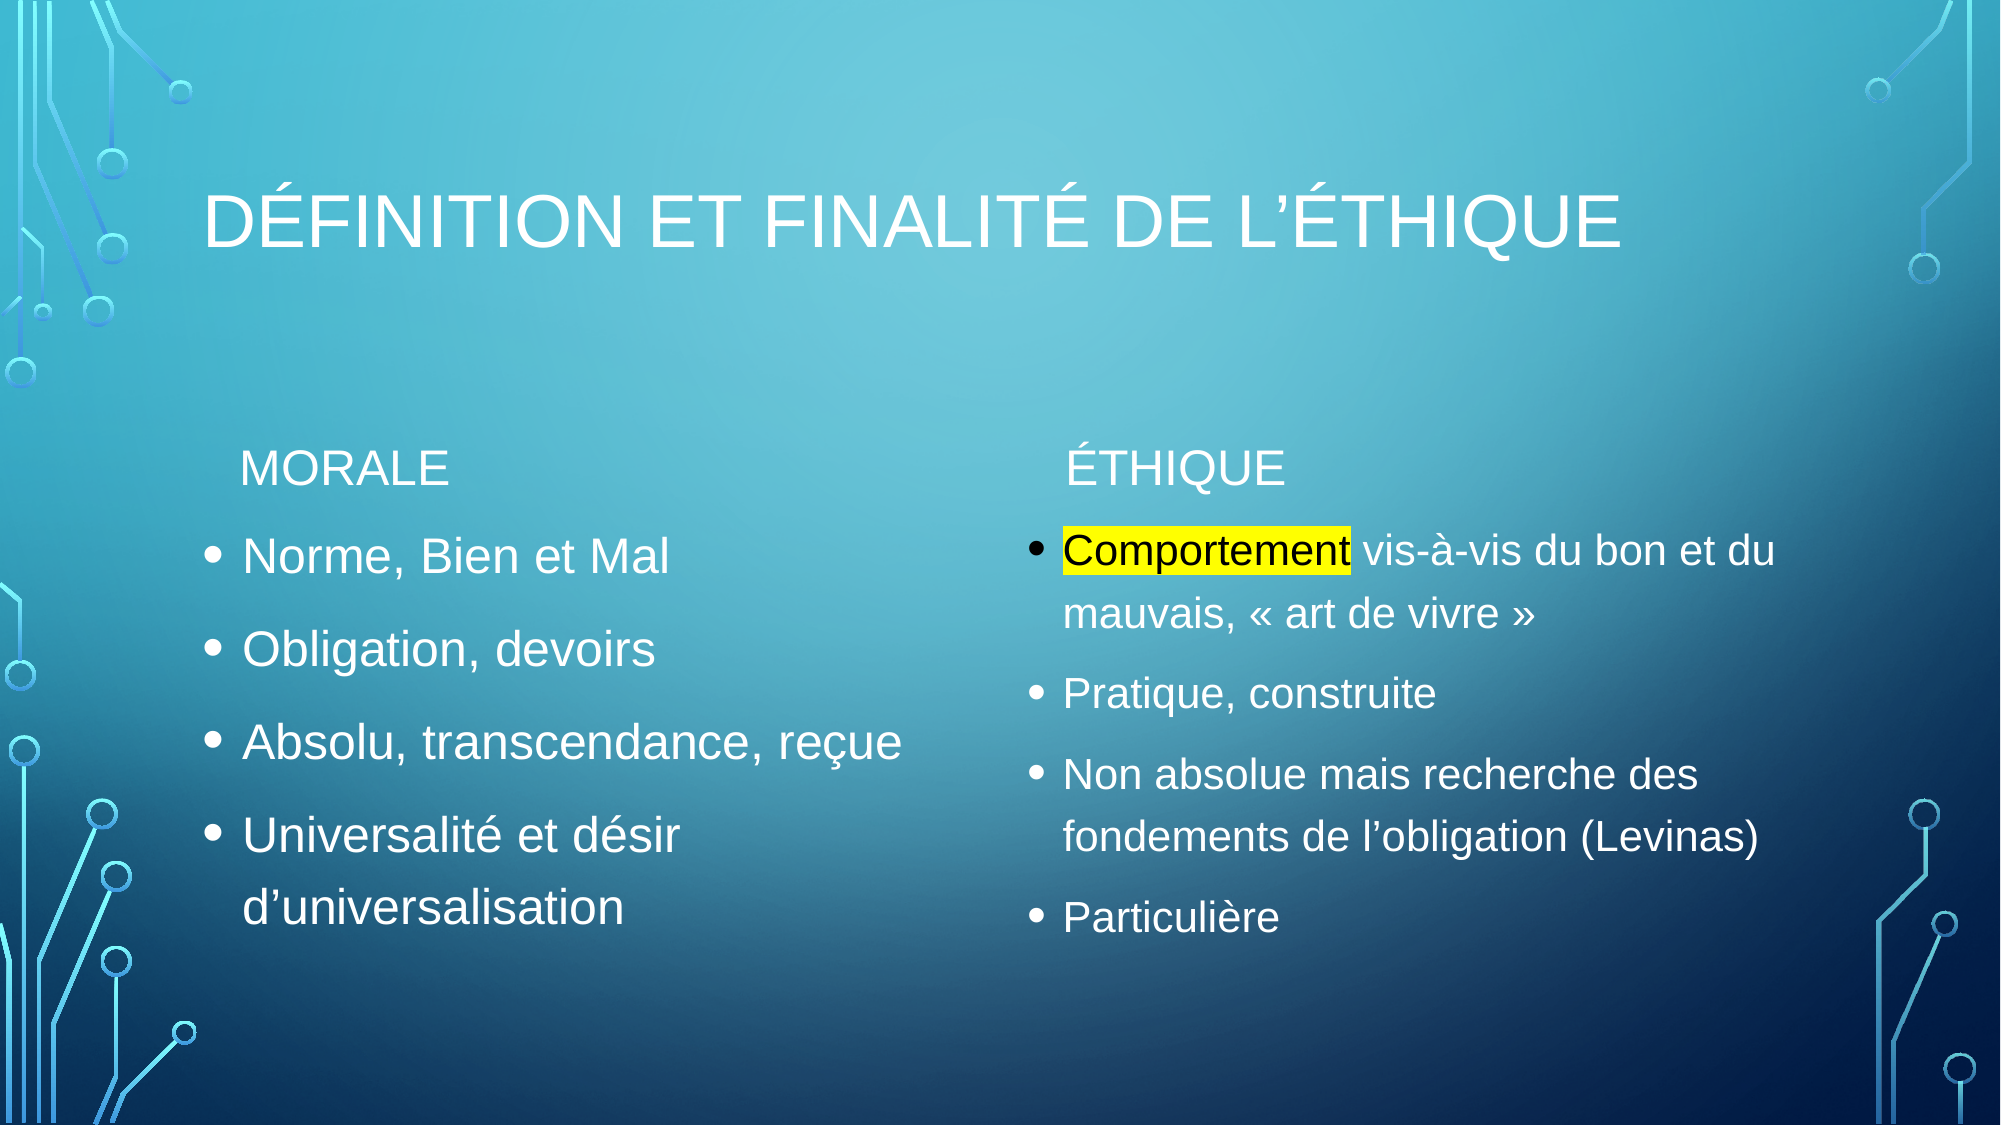

# Définition et finalité de l’éthique
Éthique
morale
Norme, Bien et Mal
Obligation, devoirs
Absolu, transcendance, reçue
Universalité et désir d’universalisation

Comportement vis-à-vis du bon et du mauvais, « art de vivre »
Pratique, construite
Non absolue mais recherche des fondements de l’obligation (Levinas)
Particulière